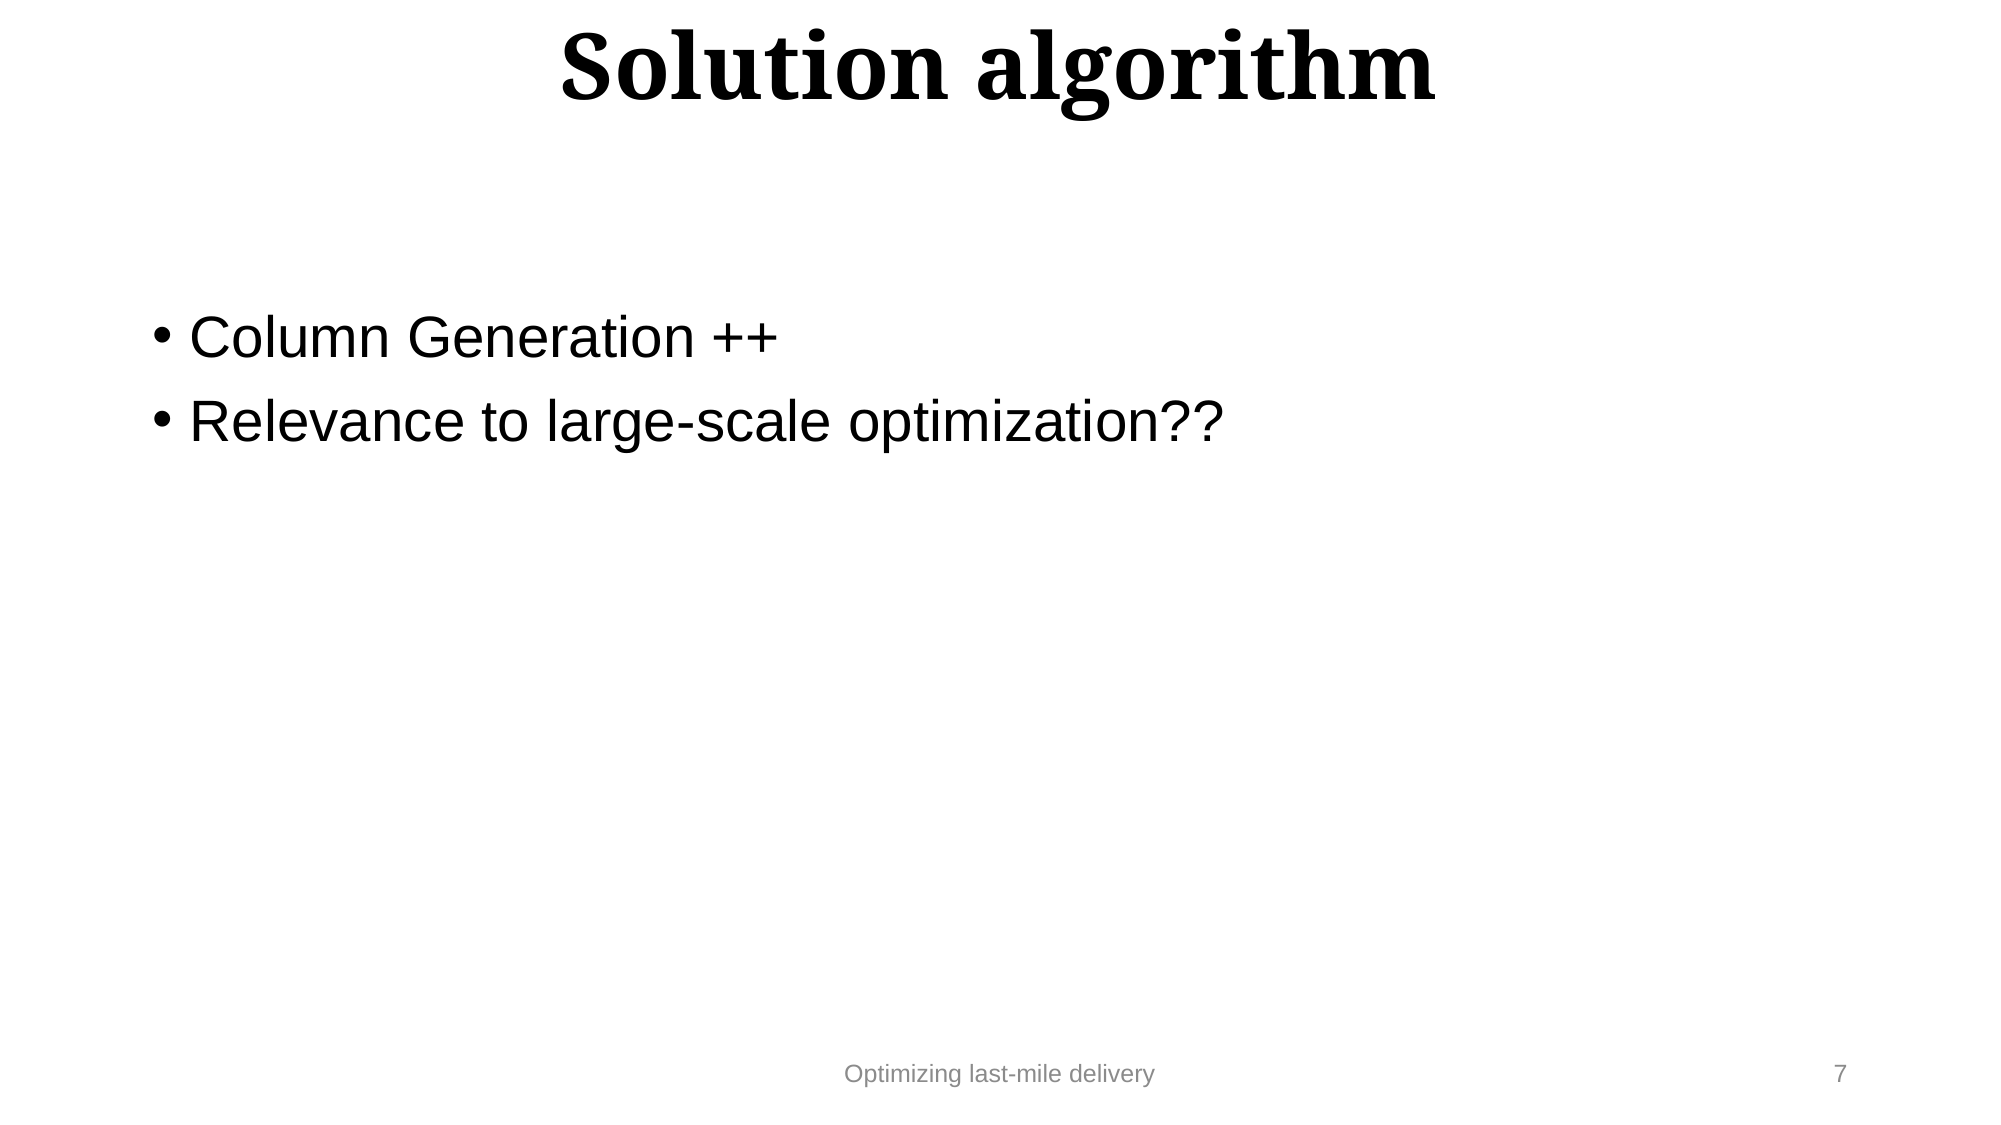

Solution algorithm
Column Generation ++
Relevance to large-scale optimization??
Optimizing last-mile delivery
7